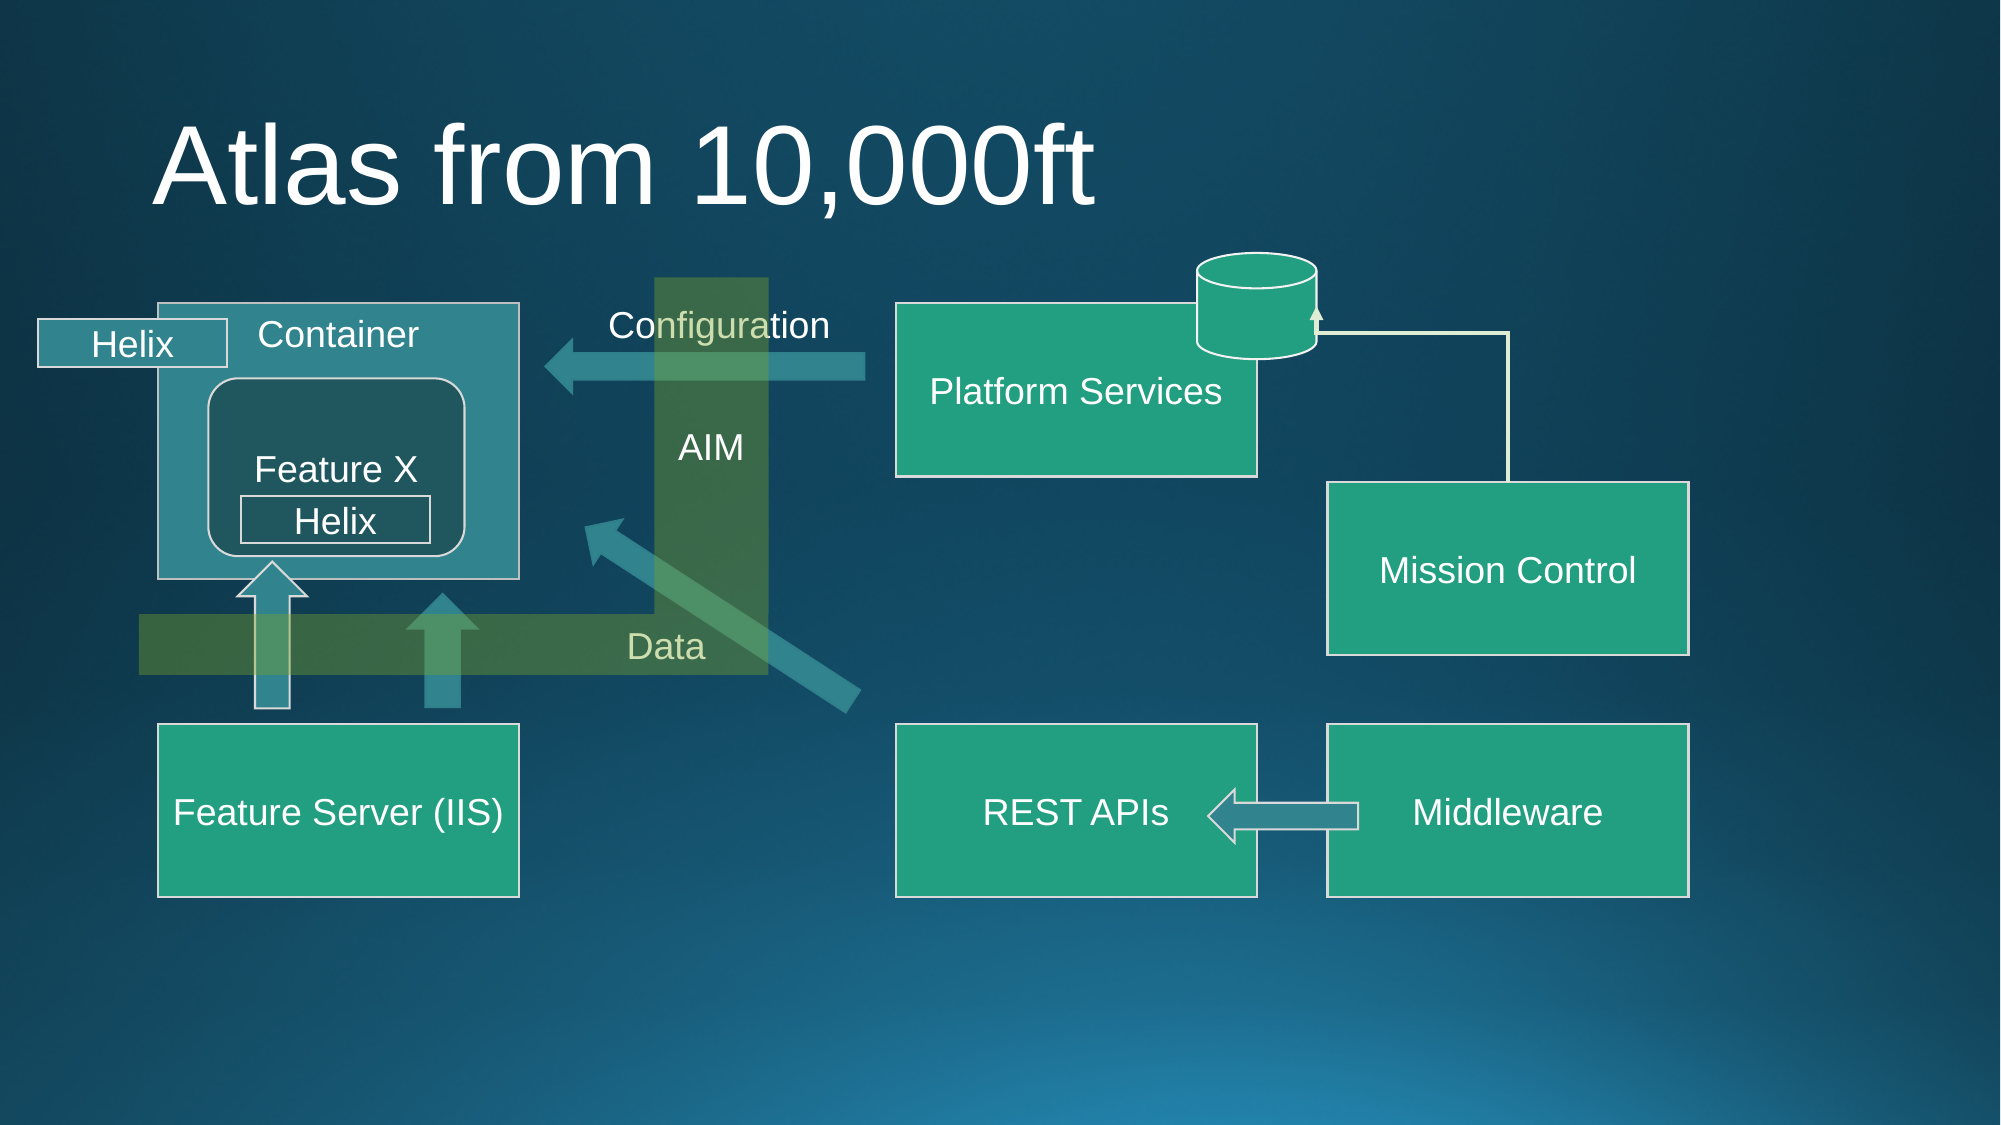

# Atlas from 10,000ft

Platform Services
AIM
Configuration

Container
Helix
Feature X
Mission Control
Helix

Data
Feature Server (IIS)
Middleware
REST APIs